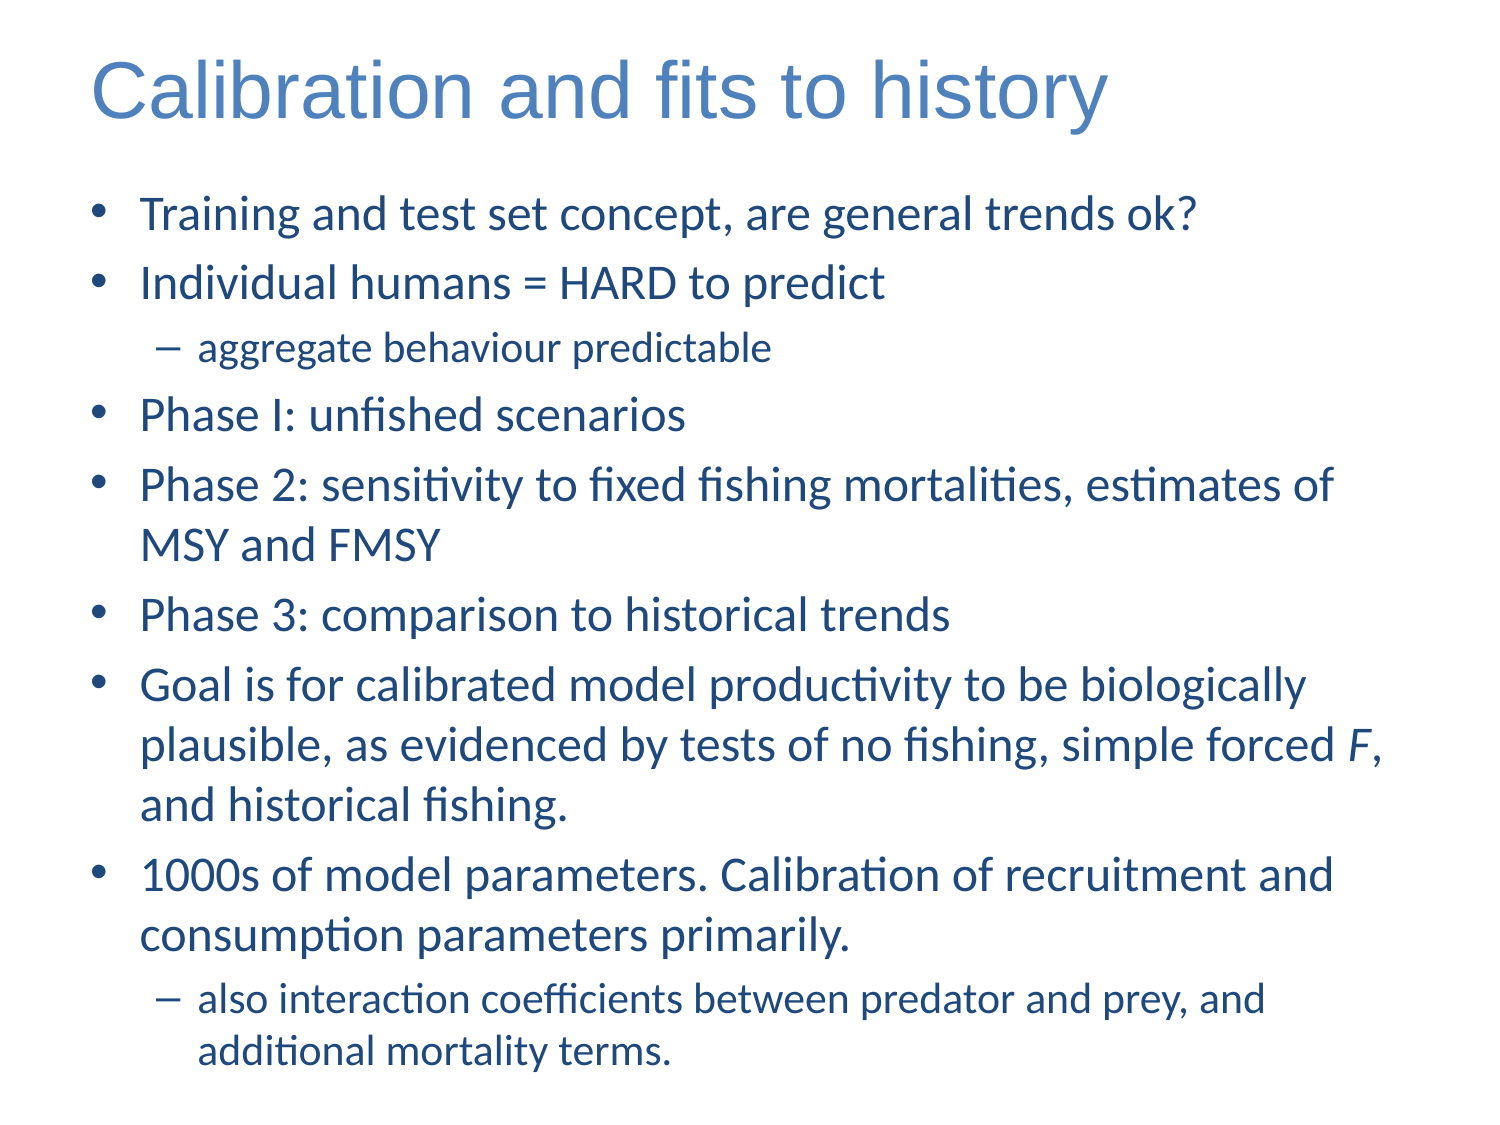

# Calibration and fits to history
Training and test set concept, are general trends ok?
Individual humans = HARD to predict
aggregate behaviour predictable
Phase I: unfished scenarios
Phase 2: sensitivity to fixed fishing mortalities, estimates of MSY and FMSY
Phase 3: comparison to historical trends
Goal is for calibrated model productivity to be biologically plausible, as evidenced by tests of no fishing, simple forced F, and historical fishing.
1000s of model parameters. Calibration of recruitment and consumption parameters primarily.
also interaction coefficients between predator and prey, and additional mortality terms.